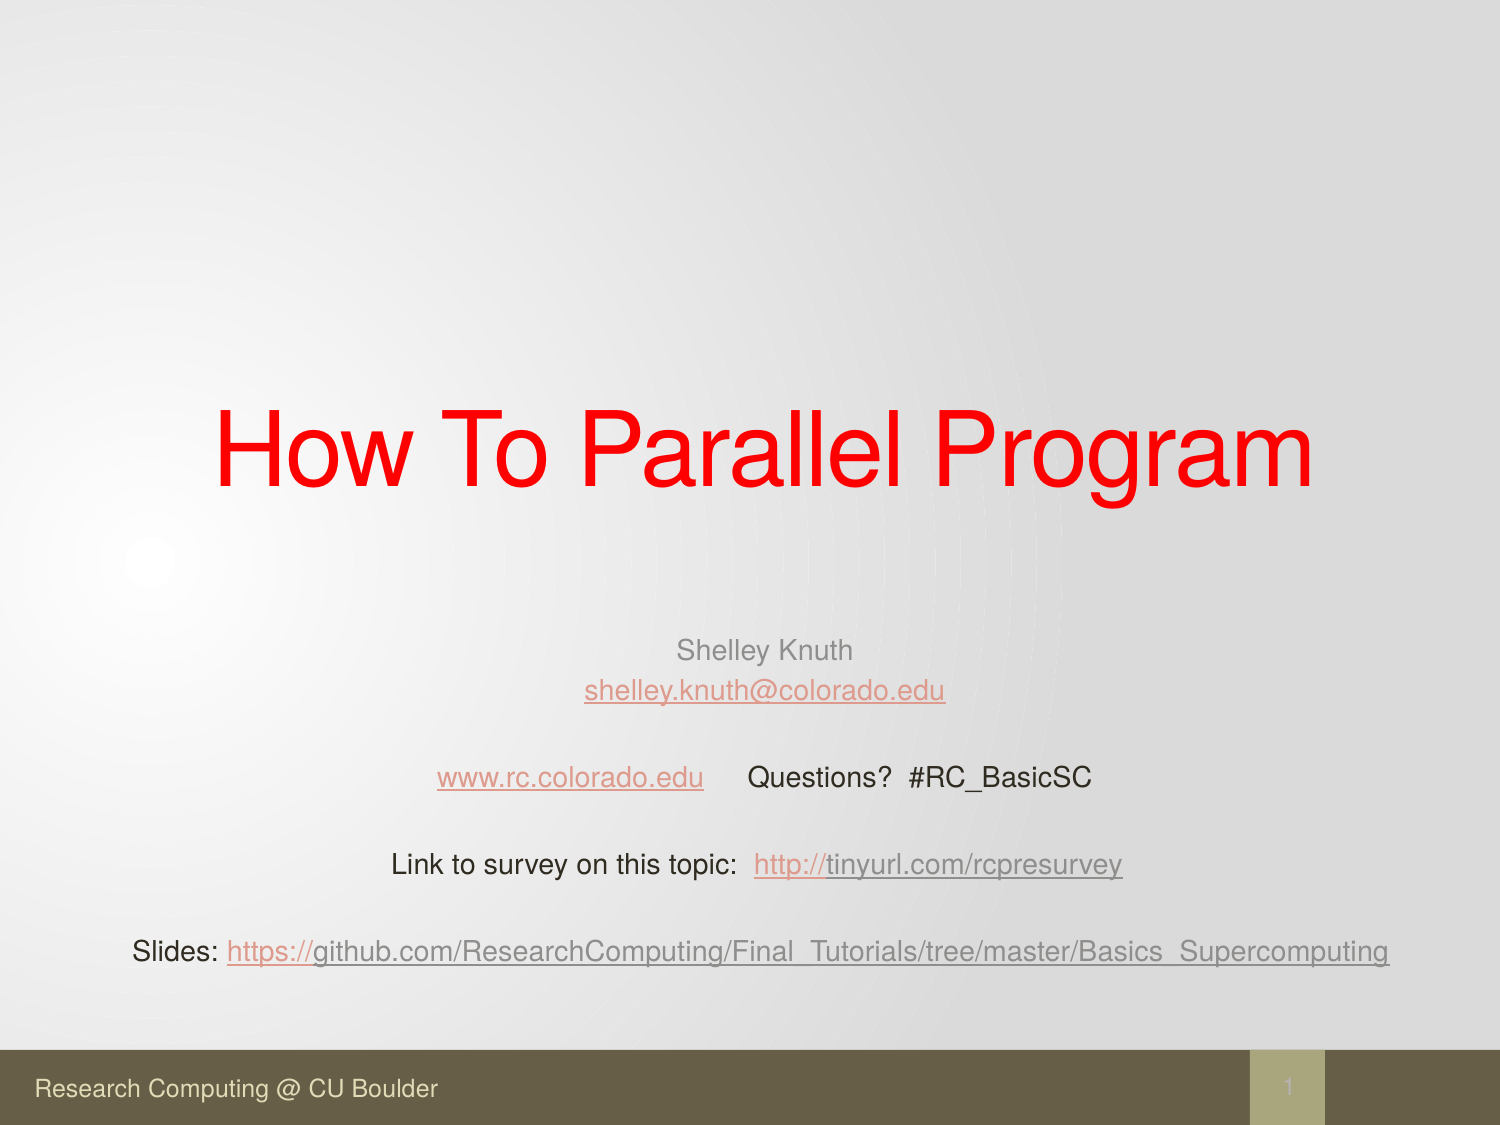

# How To Parallel Program
Shelley Knuth
shelley.knuth@colorado.edu

www.rc.colorado.edu	Questions?  #RC_BasicSC

Link to survey on this topic:  http://tinyurl.com/rcpresurvey

Slides: https://github.com/ResearchComputing/Final_Tutorials/tree/master/Basics_Supercomputing
1